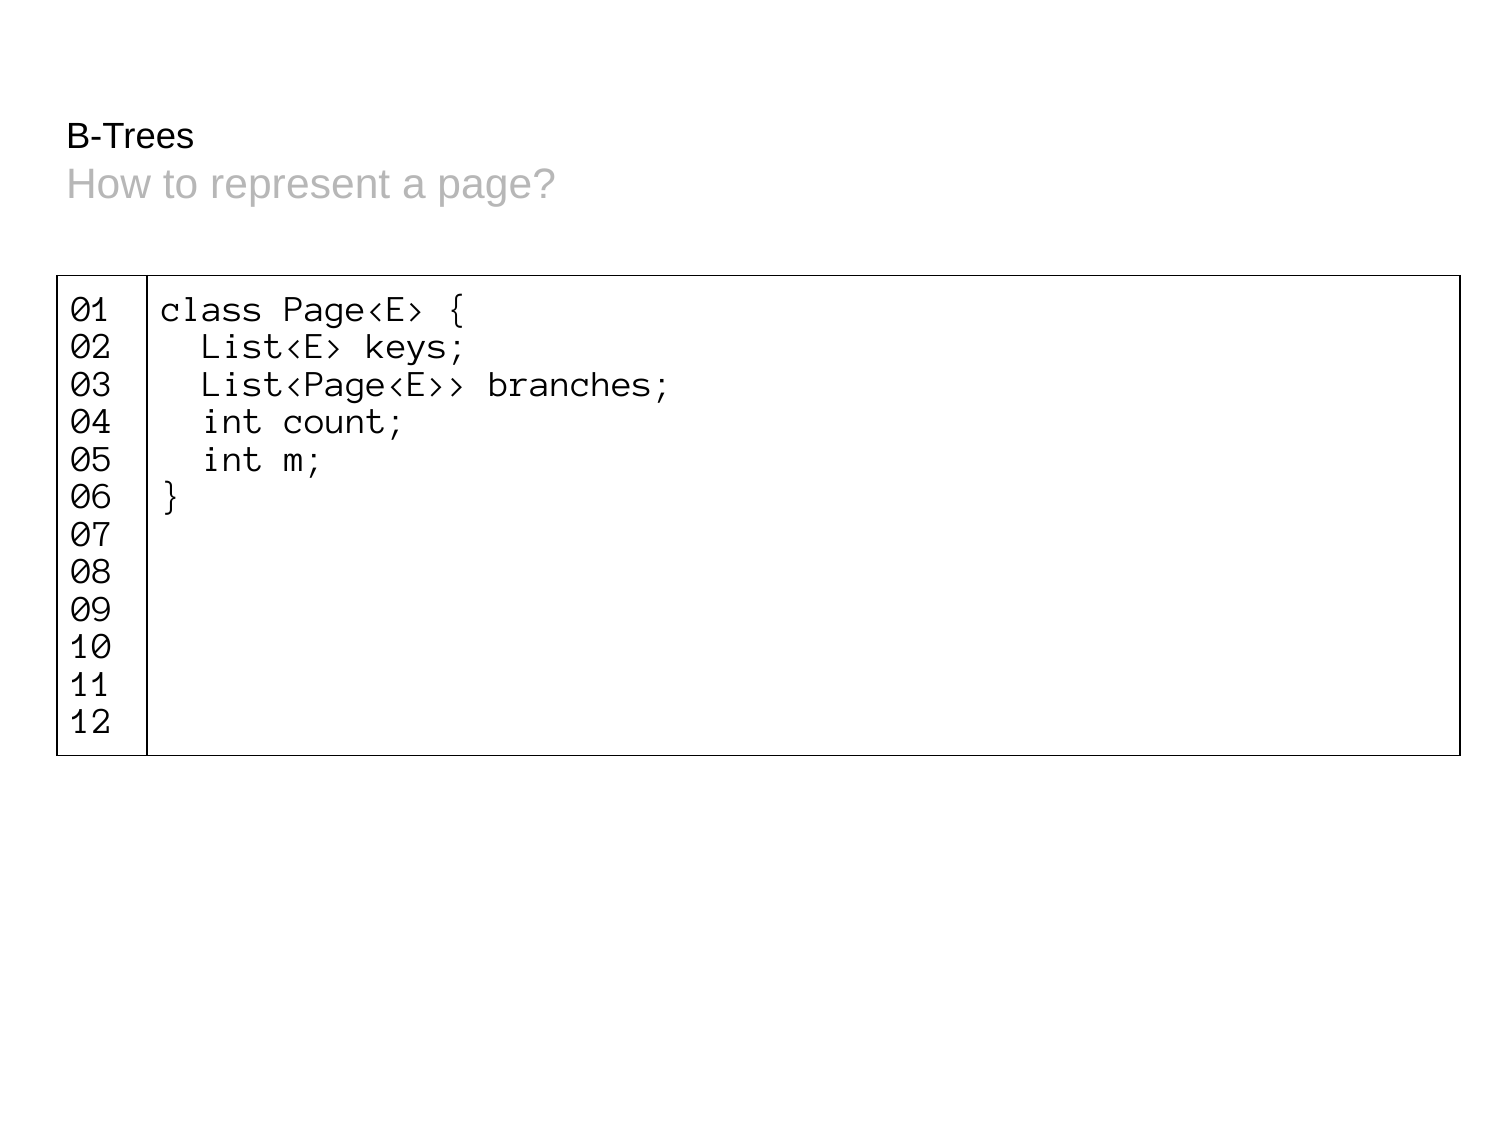

# B-Trees
How to represent a page?
| 01 02 03 04 05 06 07 08 09 10 11 12 | class Page<E> { List<E> keys; List<Page<E>> branches; int count; int m; } |
| --- | --- |